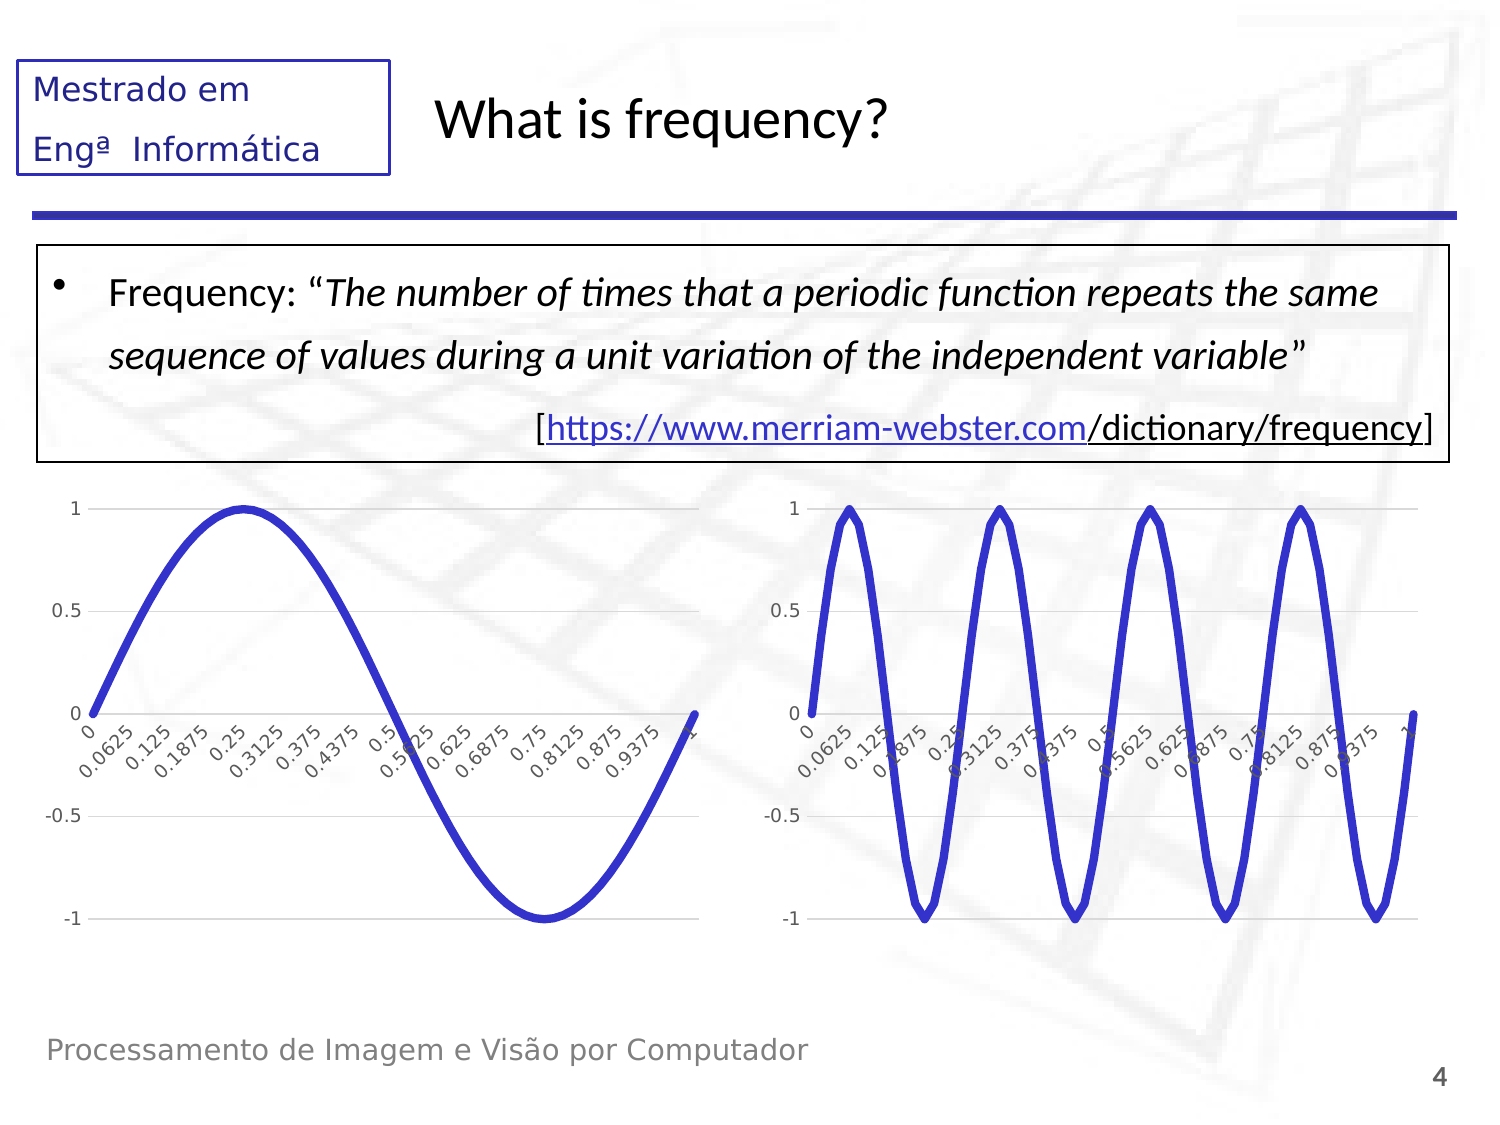

# What is frequency?
Frequency: “The number of times that a periodic function repeats the same sequence of values during a unit variation of the independent variable”
[https://www.merriam-webster.com/dictionary/frequency]

### Chart

| Category | sin(2*pi*x) |
|---|---|
| 0 | 0.0 |
| 1.5625E-2 | 0.0980171403295606 |
| 3.125E-2 | 0.19509032201612825 |
| 4.6875E-2 | 0.29028467725446233 |
| 6.25E-2 | 0.3826834323650898 |
| 7.8125E-2 | 0.47139673682599764 |
| 9.375E-2 | 0.5555702330196022 |
| 0.109375 | 0.6343932841636455 |
| 0.125 | 0.7071067811865475 |
| 0.140625 | 0.773010453362737 |
| 0.15625 | 0.8314696123025452 |
| 0.171875 | 0.8819212643483549 |
| 0.1875 | 0.9238795325112867 |
| 0.203125 | 0.9569403357322089 |
| 0.21875 | 0.9807852804032304 |
| 0.234375 | 0.9951847266721968 |
| 0.25 | 1.0 |
| 0.265625 | 0.9951847266721969 |
| 0.28125 | 0.9807852804032304 |
| 0.296875 | 0.9569403357322089 |
| 0.3125 | 0.9238795325112867 |
| 0.328125 | 0.881921264348355 |
| 0.34375 | 0.8314696123025455 |
| 0.359375 | 0.7730104533627371 |
| 0.375 | 0.7071067811865476 |
| 0.390625 | 0.6343932841636455 |
| 0.40625 | 0.5555702330196022 |
| 0.421875 | 0.47139673682599786 |
| 0.4375 | 0.3826834323650899 |
| 0.453125 | 0.2902846772544624 |
| 0.46875 | 0.1950903220161286 |
| 0.484375 | 0.09801714032956083 |
| 0.5 | 1.22514845490862e-16 |
| 0.515625 | -0.09801714032956059 |
| 0.53125 | -0.19509032201612836 |
| 0.546875 | -0.2902846772544621 |
| 0.5625 | -0.38268343236508967 |
| 0.578125 | -0.47139673682599764 |
| 0.59375 | -0.555570233019602 |
| 0.609375 | -0.6343932841636453 |
| 0.625 | -0.7071067811865475 |
| 0.640625 | -0.7730104533627367 |
| 0.65625 | -0.8314696123025452 |
| 0.671875 | -0.8819212643483549 |
| 0.6875 | -0.9238795325112865 |
| 0.703125 | -0.9569403357322088 |
| 0.71875 | -0.9807852804032303 |
| 0.734375 | -0.9951847266721969 |
| 0.75 | -1.0 |
| 0.765625 | -0.9951847266721969 |
| 0.78125 | -0.9807852804032304 |
| 0.796875 | -0.9569403357322089 |
| 0.8125 | -0.9238795325112866 |
| 0.828125 | -0.881921264348355 |
| 0.84375 | -0.8314696123025455 |
| 0.859375 | -0.7730104533627369 |
| 0.875 | -0.7071067811865477 |
| 0.890625 | -0.6343932841636459 |
| 0.90625 | -0.5555702330196022 |
| 0.921875 | -0.4713967368259979 |
| 0.9375 | -0.3826834323650904 |
| 0.953125 | -0.2902846772544625 |
| 0.96875 | -0.19509032201612872 |
| 0.984375 | -0.0980171403295605 |
| 1 | -2.45029690981724e-16 |

### Chart

| Category | sin(8*pi*x) |
|---|---|
| 0 | 0.0 |
| 1.5625E-2 | 0.3826834323650898 |
| 3.125E-2 | 0.7071067811865475 |
| 4.6875E-2 | 0.9238795325112867 |
| 6.25E-2 | 1.0 |
| 7.8125E-2 | 0.9238795325112867 |
| 9.375E-2 | 0.7071067811865476 |
| 0.109375 | 0.3826834323650899 |
| 0.125 | 1.22514845490862e-16 |
| 0.140625 | -0.38268343236508967 |
| 0.15625 | -0.7071067811865475 |
| 0.171875 | -0.9238795325112865 |
| 0.1875 | -1.0 |
| 0.203125 | -0.9238795325112866 |
| 0.21875 | -0.7071067811865477 |
| 0.234375 | -0.3826834323650904 |
| 0.25 | -2.45029690981724e-16 |
| 0.265625 | 0.38268343236508995 |
| 0.28125 | 0.7071067811865474 |
| 0.296875 | 0.9238795325112865 |
| 0.3125 | 1.0 |
| 0.328125 | 0.9238795325112867 |
| 0.34375 | 0.7071067811865483 |
| 0.359375 | 0.3826834323650905 |
| 0.375 | 3.67544536472586e-16 |
| 0.390625 | -0.38268343236508984 |
| 0.40625 | -0.7071067811865479 |
| 0.421875 | -0.9238795325112864 |
| 0.4375 | -1.0 |
| 0.453125 | -0.9238795325112867 |
| 0.46875 | -0.7071067811865485 |
| 0.484375 | -0.3826834323650906 |
| 0.5 | -4.90059381963448e-16 |
| 0.515625 | 0.3826834323650897 |
| 0.53125 | 0.7071067811865478 |
| 0.546875 | 0.9238795325112864 |
| 0.5625 | 1.0 |
| 0.578125 | 0.9238795325112868 |
| 0.59375 | 0.7071067811865486 |
| 0.609375 | 0.3826834323650907 |
| 0.625 | 6.1257422745431e-16 |
| 0.640625 | -0.38268343236508795 |
| 0.65625 | -0.7071067811865477 |
| 0.671875 | -0.9238795325112863 |
| 0.6875 | -1.0 |
| 0.703125 | -0.9238795325112868 |
| 0.71875 | -0.7071067811865487 |
| 0.734375 | -0.3826834323650892 |
| 0.75 | -7.35089072945172e-16 |
| 0.765625 | 0.38268343236508784 |
| 0.78125 | 0.7071067811865476 |
| 0.796875 | 0.9238795325112863 |
| 0.8125 | 1.0 |
| 0.828125 | 0.9238795325112868 |
| 0.84375 | 0.7071067811865487 |
| 0.859375 | 0.38268343236508934 |
| 0.875 | 8.57603918436034e-16 |
| 0.890625 | -0.38268343236508773 |
| 0.90625 | -0.7071067811865476 |
| 0.921875 | -0.9238795325112863 |
| 0.9375 | -1.0 |
| 0.953125 | -0.923879532511287 |
| 0.96875 | -0.7071067811865488 |
| 0.984375 | -0.38268343236508945 |
| 1 | -9.80118763926896e-16 |
Processamento de Imagem e Visão por Computador
4